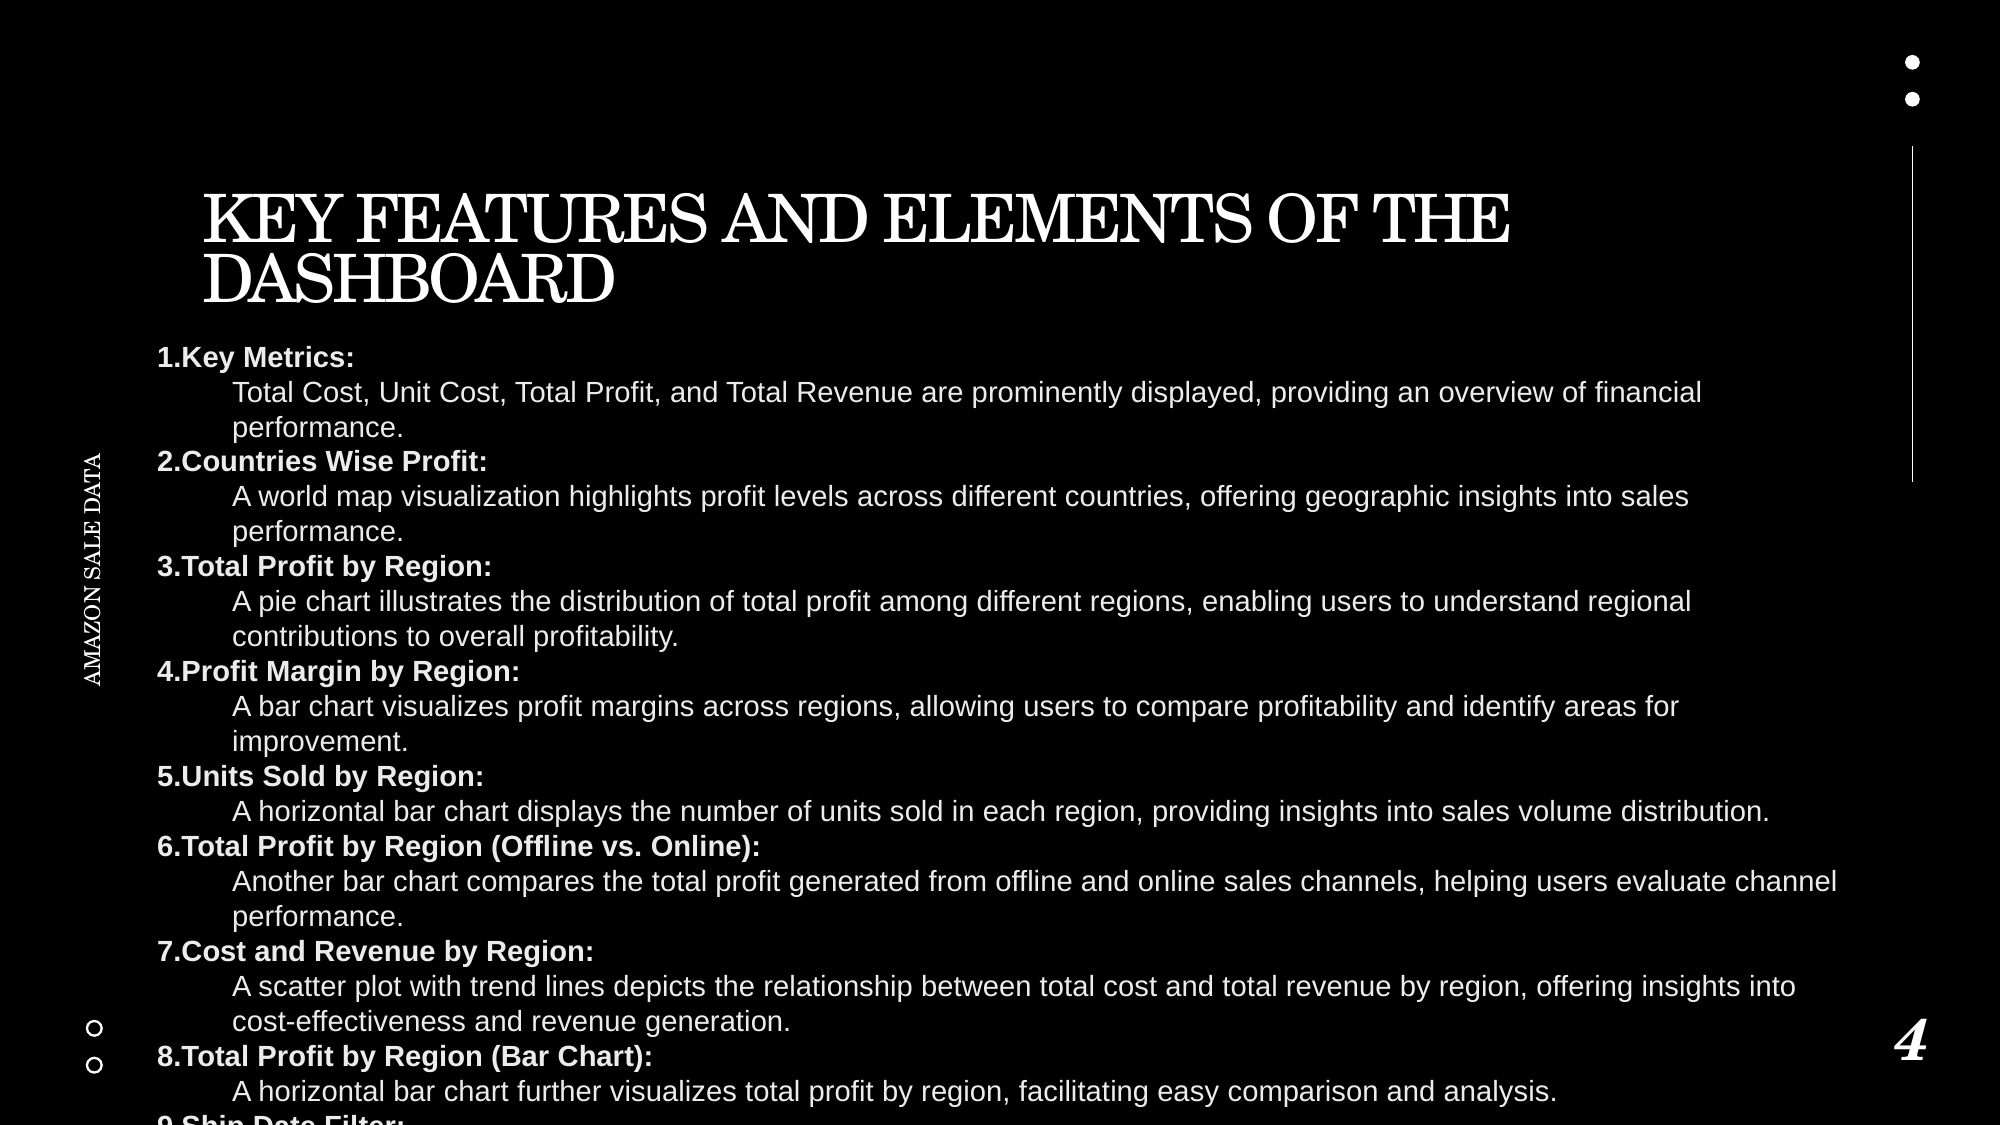

key features and elements of the dashboard
Key Metrics:
Total Cost, Unit Cost, Total Profit, and Total Revenue are prominently displayed, providing an overview of financial performance.
Countries Wise Profit:
A world map visualization highlights profit levels across different countries, offering geographic insights into sales performance.
Total Profit by Region:
A pie chart illustrates the distribution of total profit among different regions, enabling users to understand regional contributions to overall profitability.
Profit Margin by Region:
A bar chart visualizes profit margins across regions, allowing users to compare profitability and identify areas for improvement.
Units Sold by Region:
A horizontal bar chart displays the number of units sold in each region, providing insights into sales volume distribution.
Total Profit by Region (Offline vs. Online):
Another bar chart compares the total profit generated from offline and online sales channels, helping users evaluate channel performance.
Cost and Revenue by Region:
A scatter plot with trend lines depicts the relationship between total cost and total revenue by region, offering insights into cost-effectiveness and revenue generation.
Total Profit by Region (Bar Chart):
A horizontal bar chart further visualizes total profit by region, facilitating easy comparison and analysis.
Ship Date Filter:
A list of ship dates enables users to filter data based on specific time periods, allowing for dynamic analysis and exploration.
Amazon sale data
4